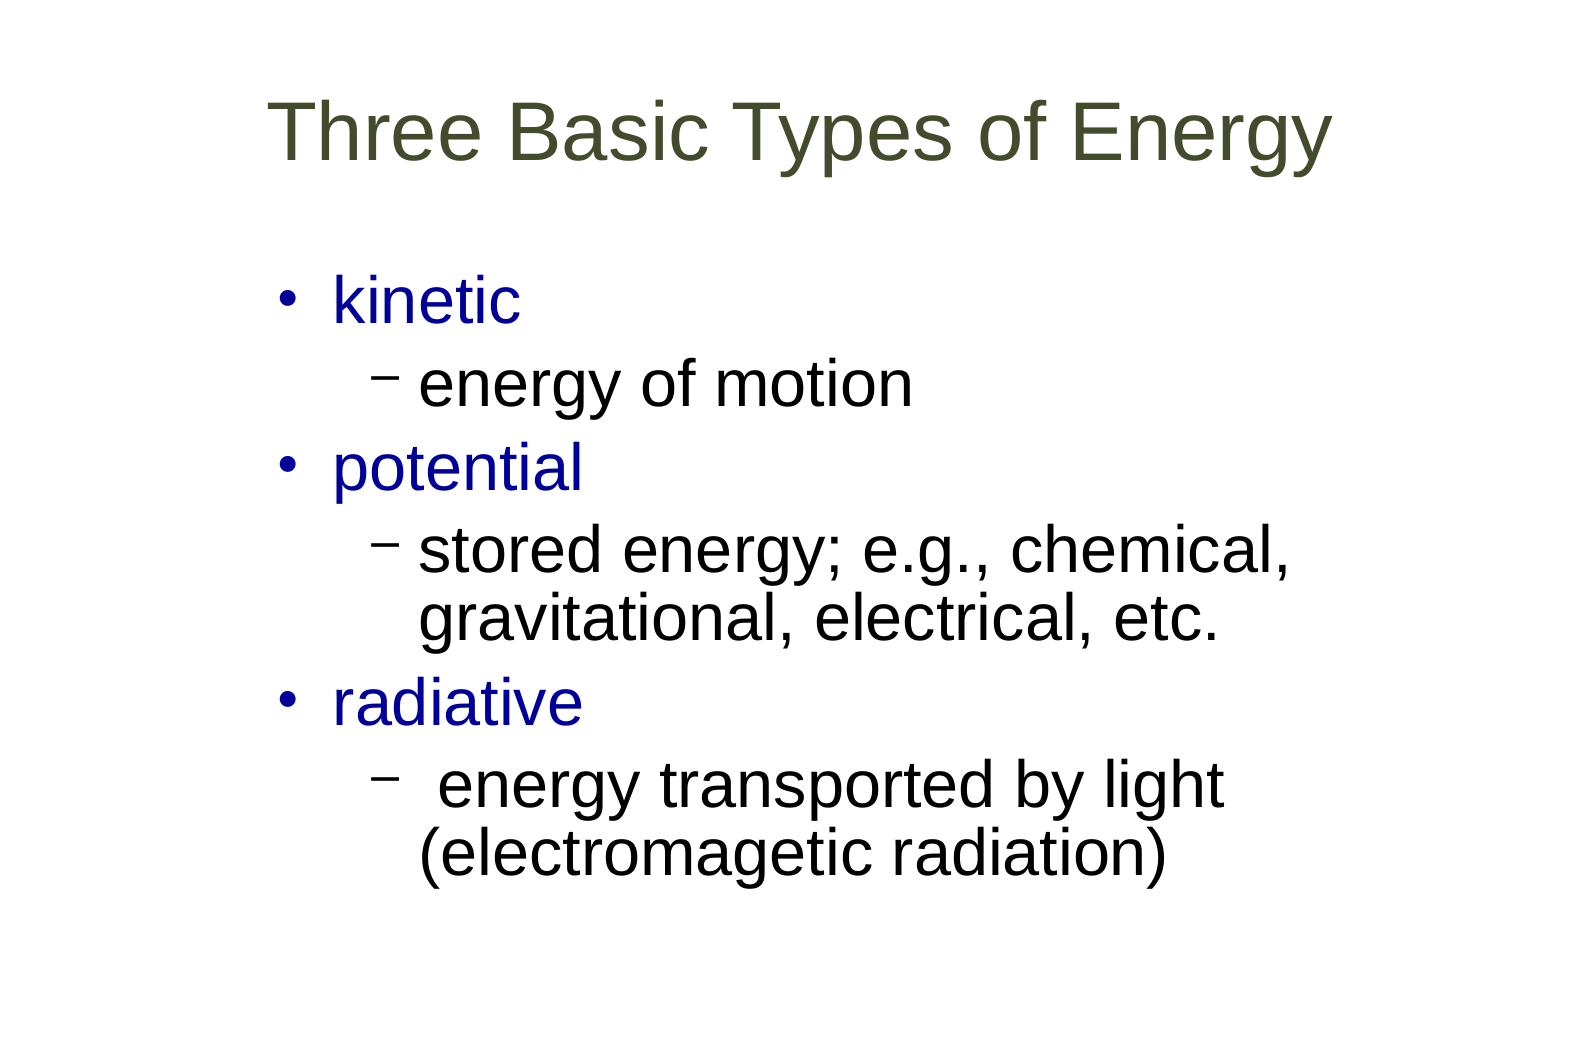

# Three Basic Types of Energy
kinetic
energy of motion
potential
stored energy; e.g., chemical, gravitational, electrical, etc.
radiative
 energy transported by light (electromagetic radiation)